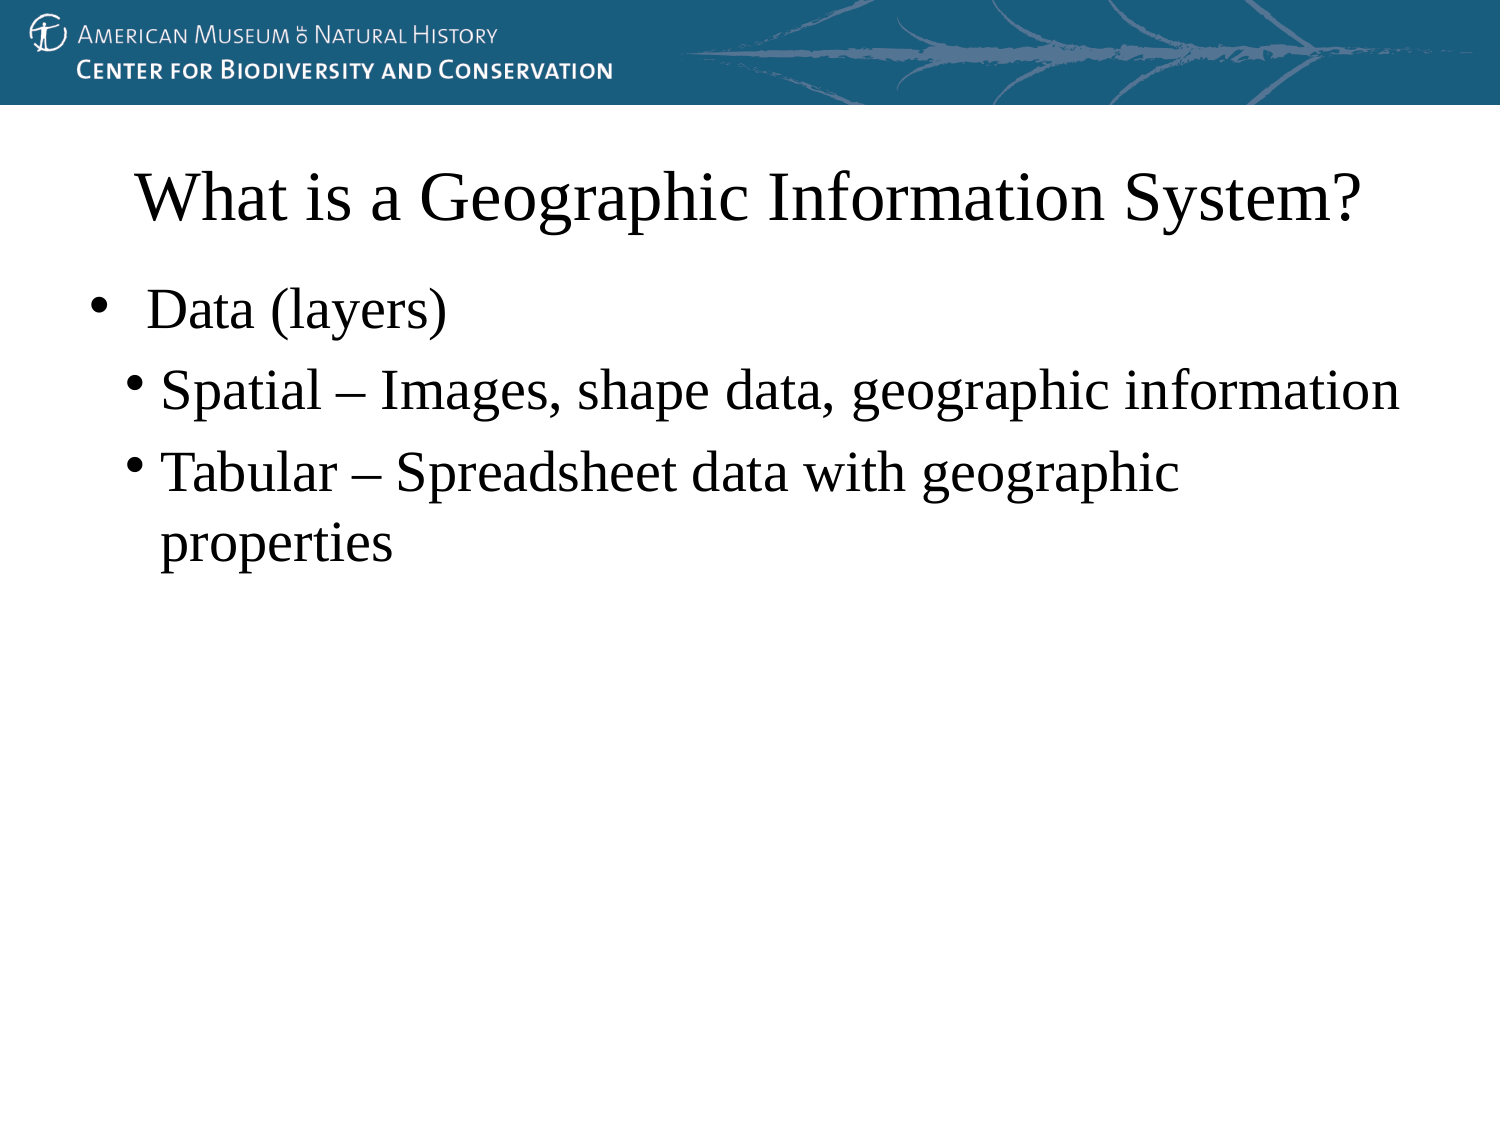

What is a Geographic Information System?
Data (layers)
Spatial – Images, shape data, geographic information
Tabular – Spreadsheet data with geographic properties